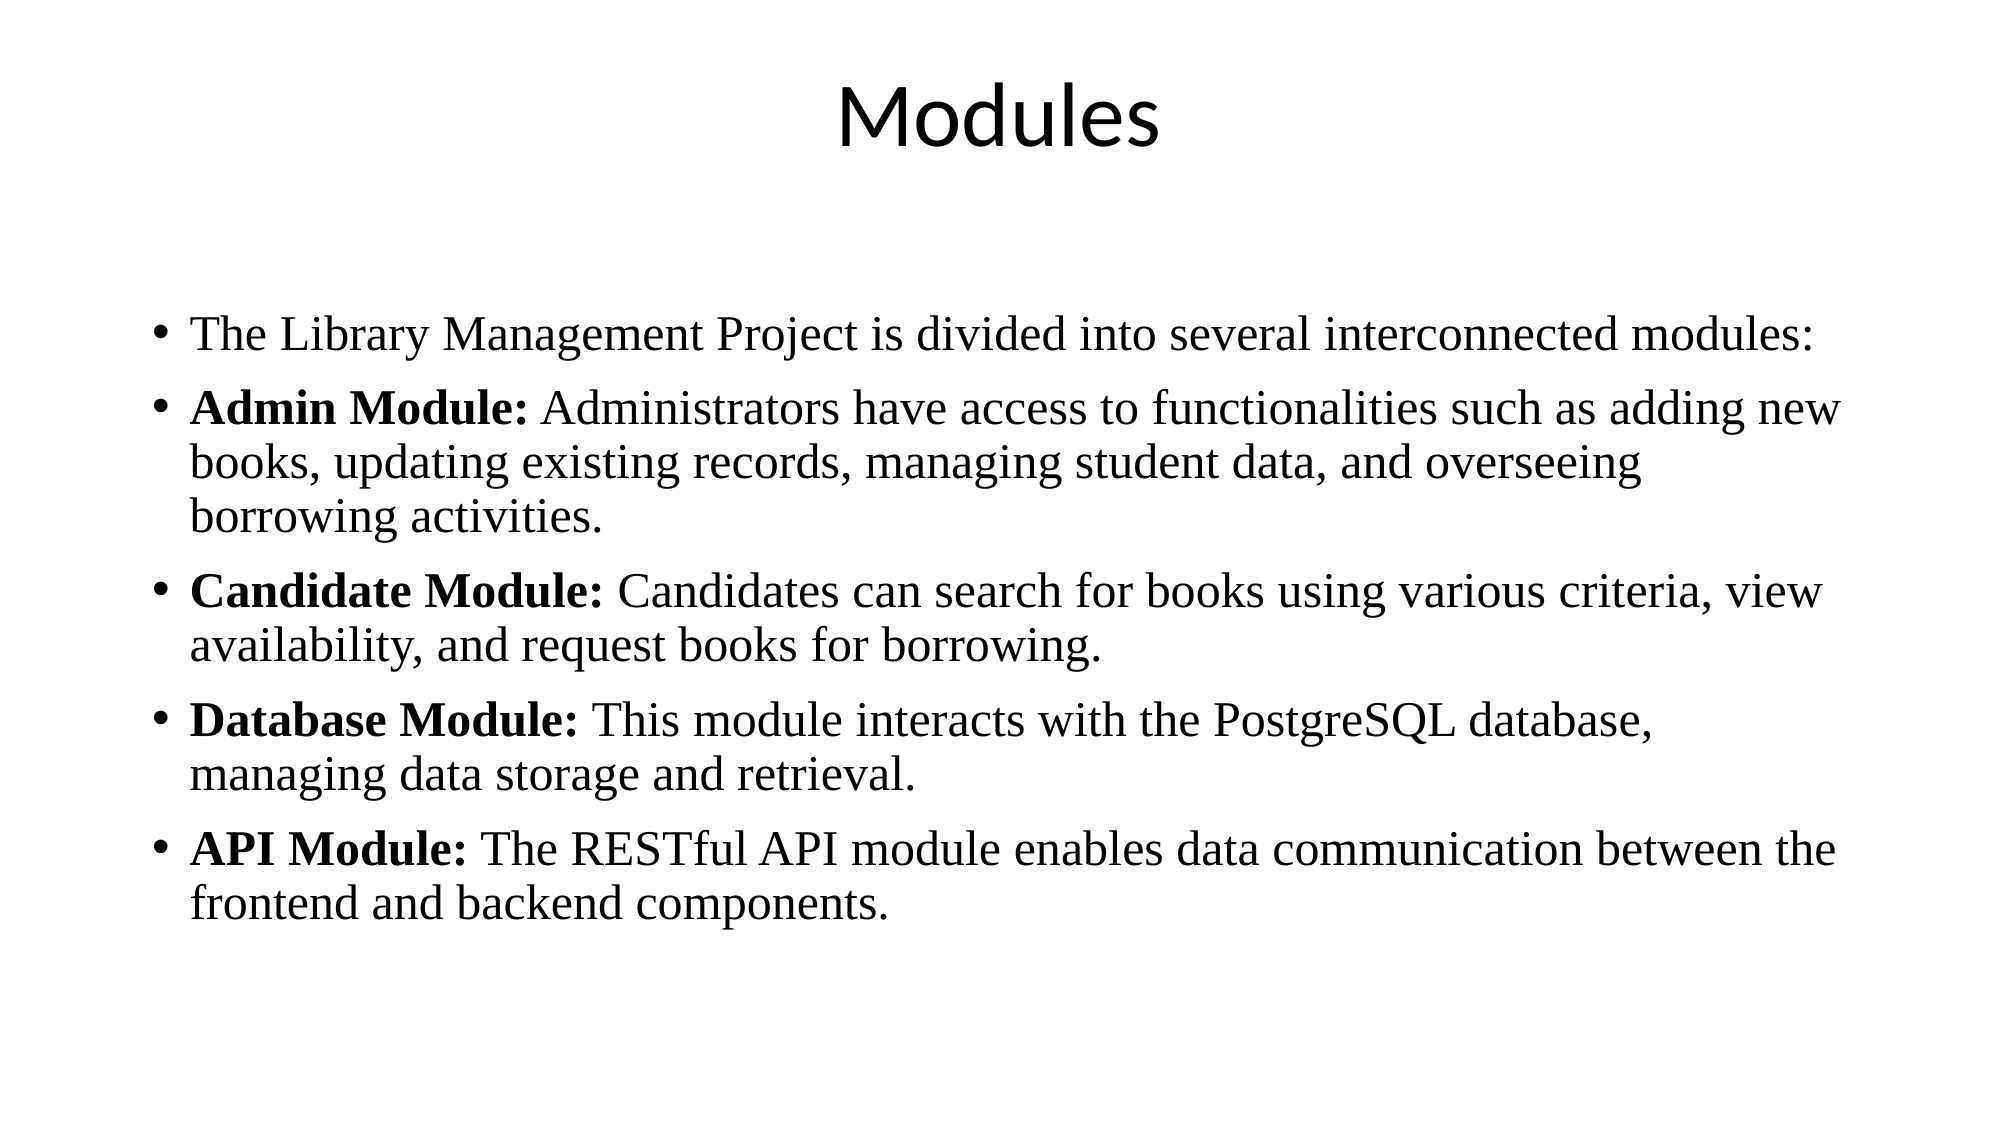

Modules
The Library Management Project is divided into several interconnected modules:
Admin Module: Administrators have access to functionalities such as adding new books, updating existing records, managing student data, and overseeing borrowing activities.
Candidate Module: Candidates can search for books using various criteria, view availability, and request books for borrowing.
Database Module: This module interacts with the PostgreSQL database, managing data storage and retrieval.
API Module: The RESTful API module enables data communication between the frontend and backend components.